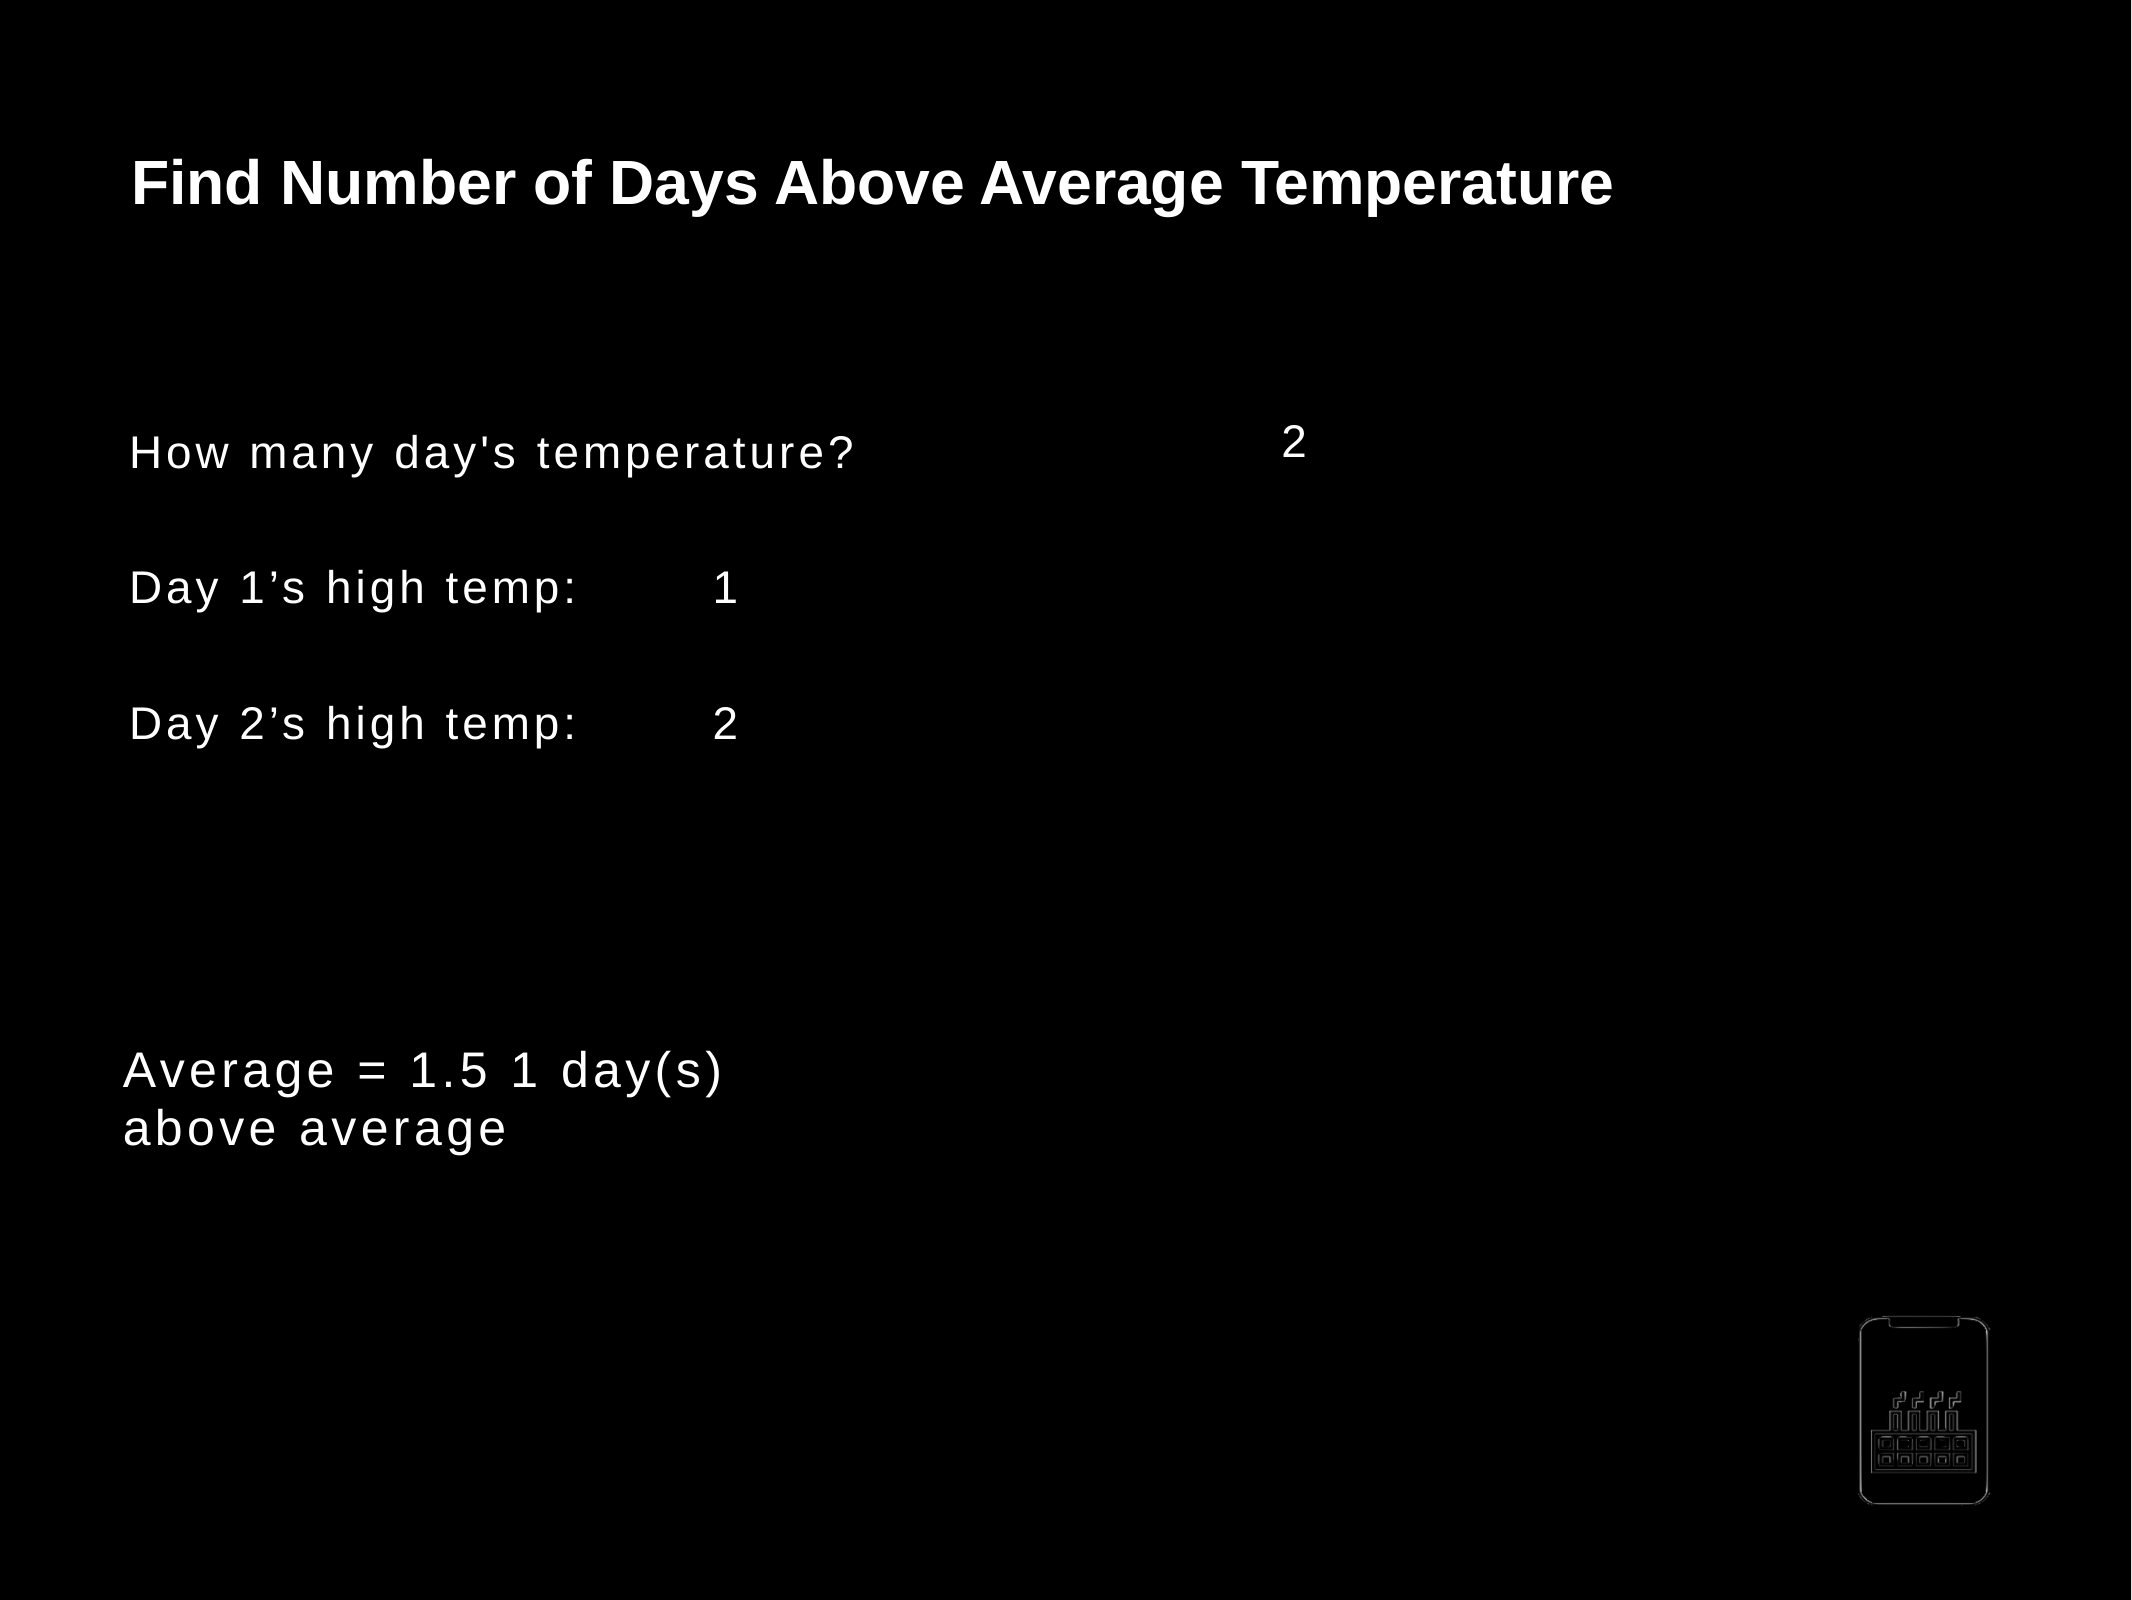

Find Number of Days Above Average Temperature
How many day's temperature?

2
Day 1’s high temp:
1

Day 2’s high temp:
2

Output

Average = 1.5 1 day(s) above average

AppMillers
www.appmillers.com